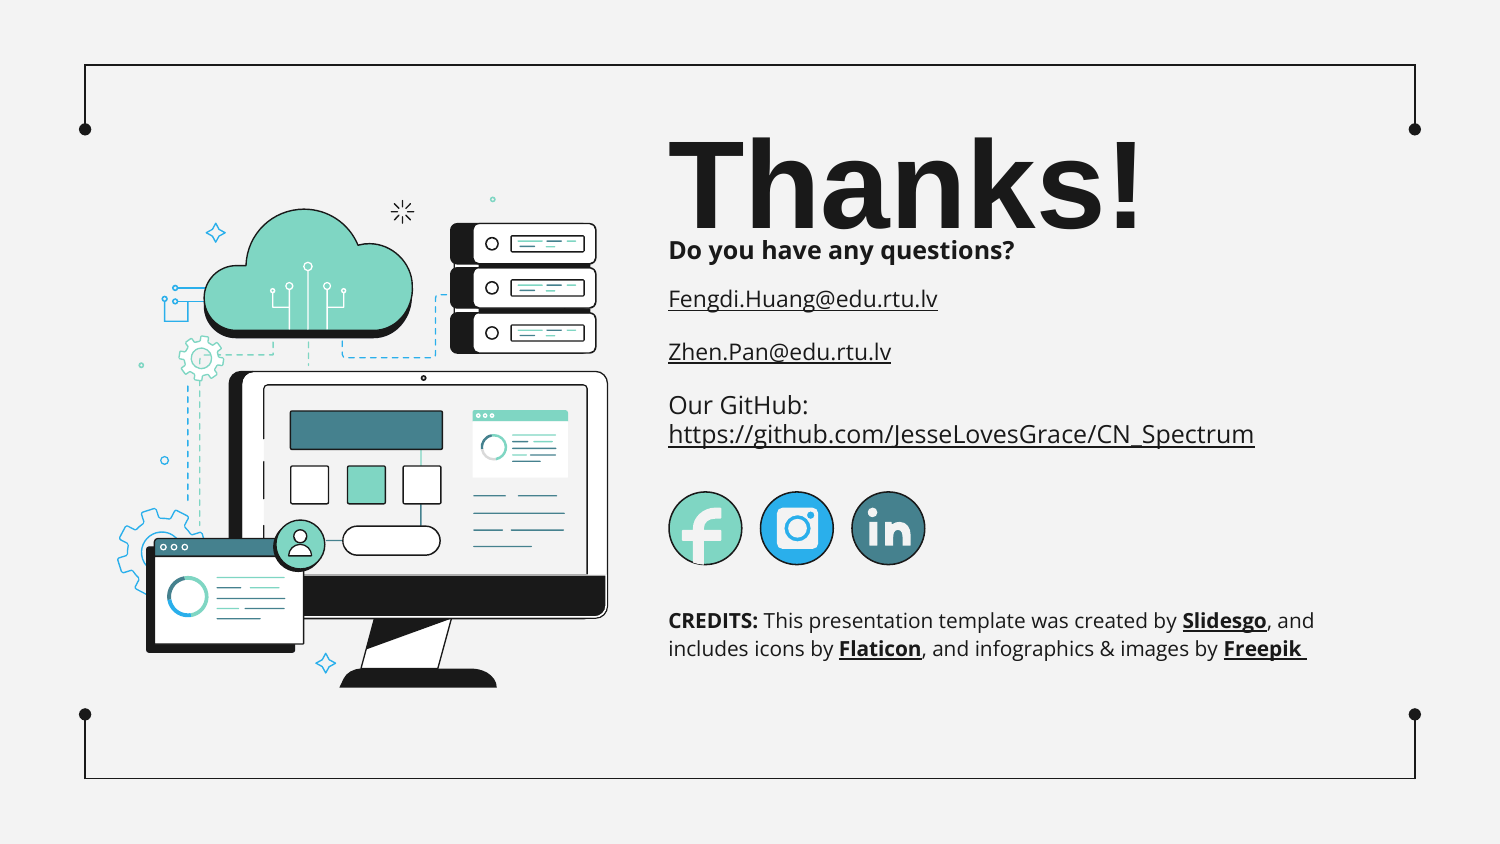

# Thanks!

Do you have any questions?
Fengdi.Huang@edu.rtu.lv
Zhen.Pan@edu.rtu.lv
Our GitHub: https://github.com/JesseLovesGrace/CN_Spectrum